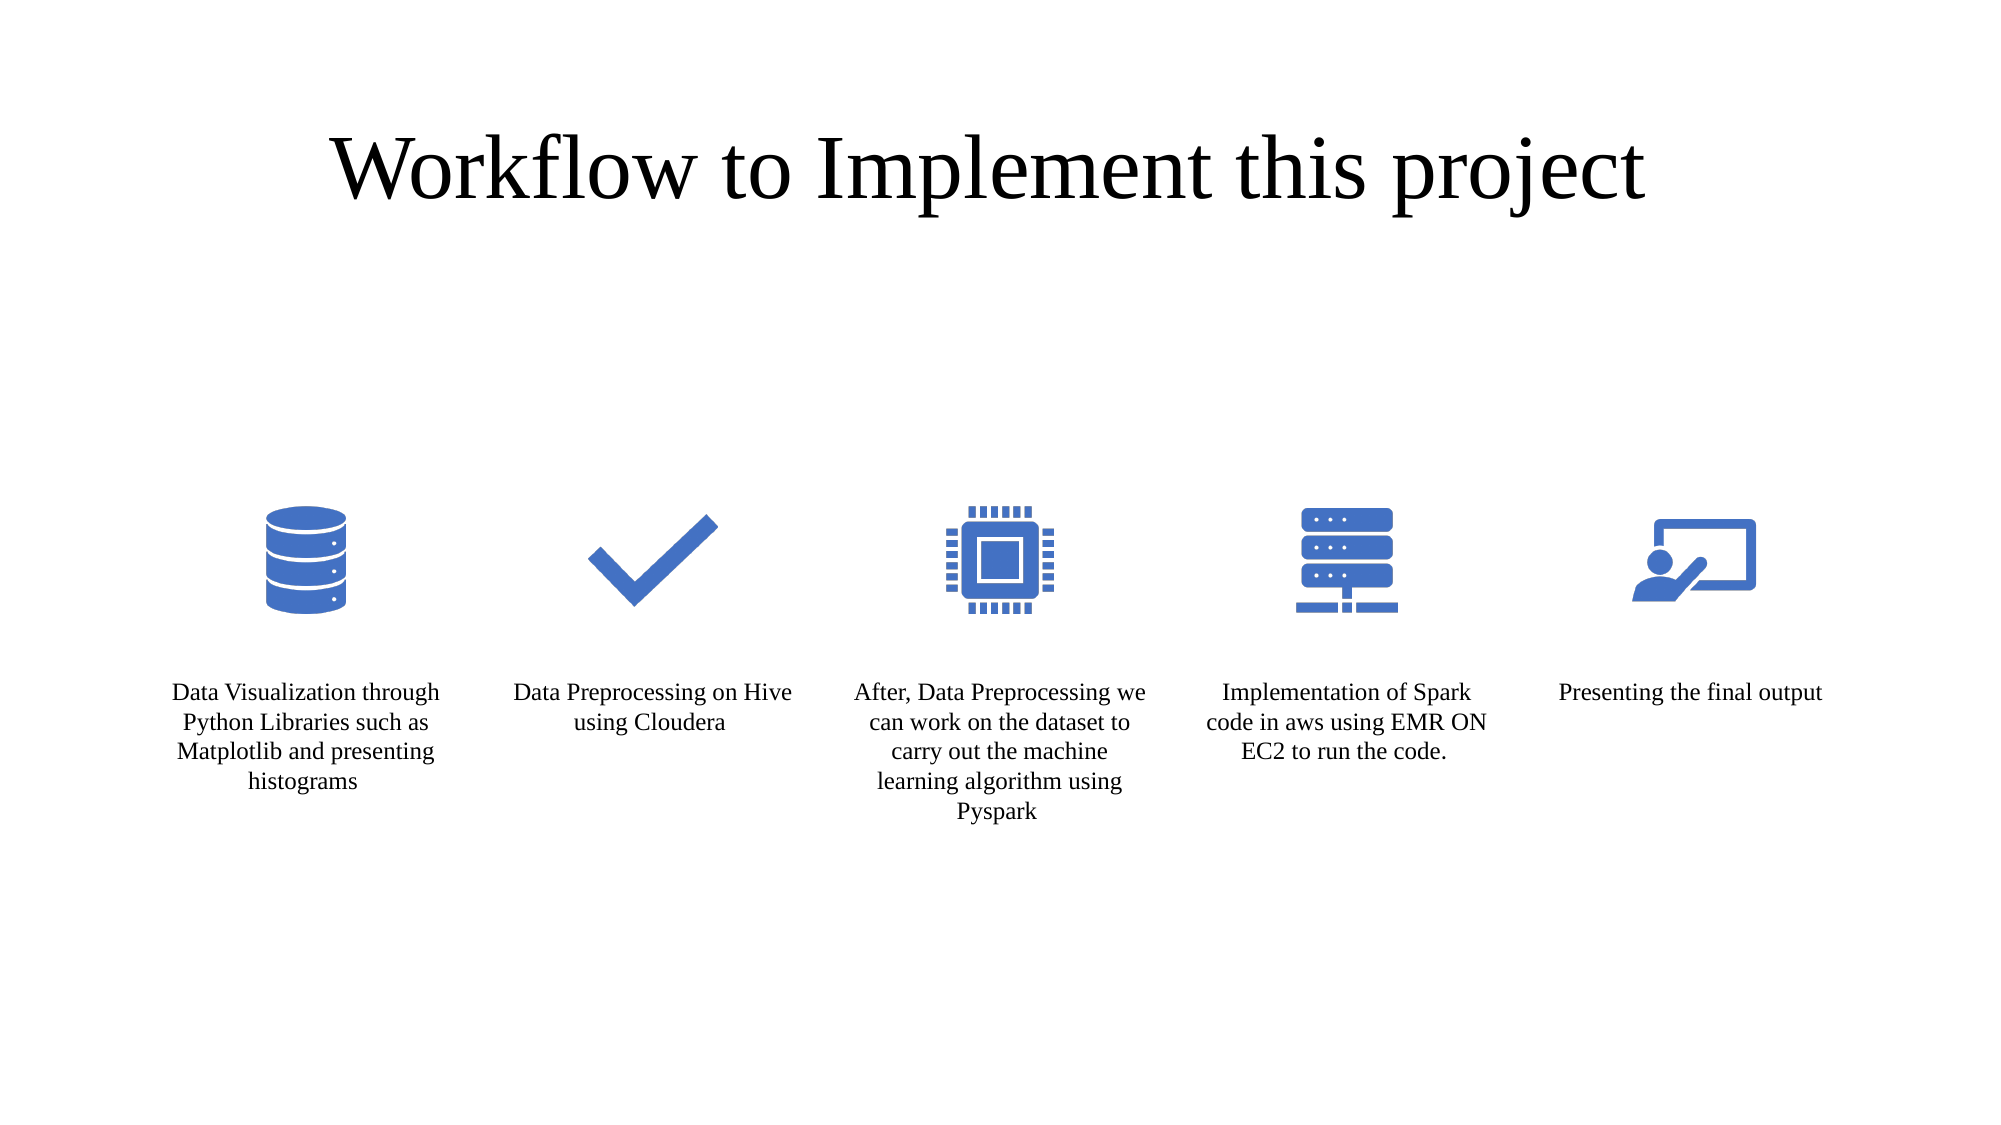

# Workflow to Implement this project
Data Visualization through Python Libraries such as Matplotlib and presenting histograms
Data Preprocessing on Hive using Cloudera
After, Data Preprocessing we can work on the dataset to carry out the machine learning algorithm using Pyspark
Implementation of Spark code in aws using EMR ON EC2 to run the code.
Presenting the final output